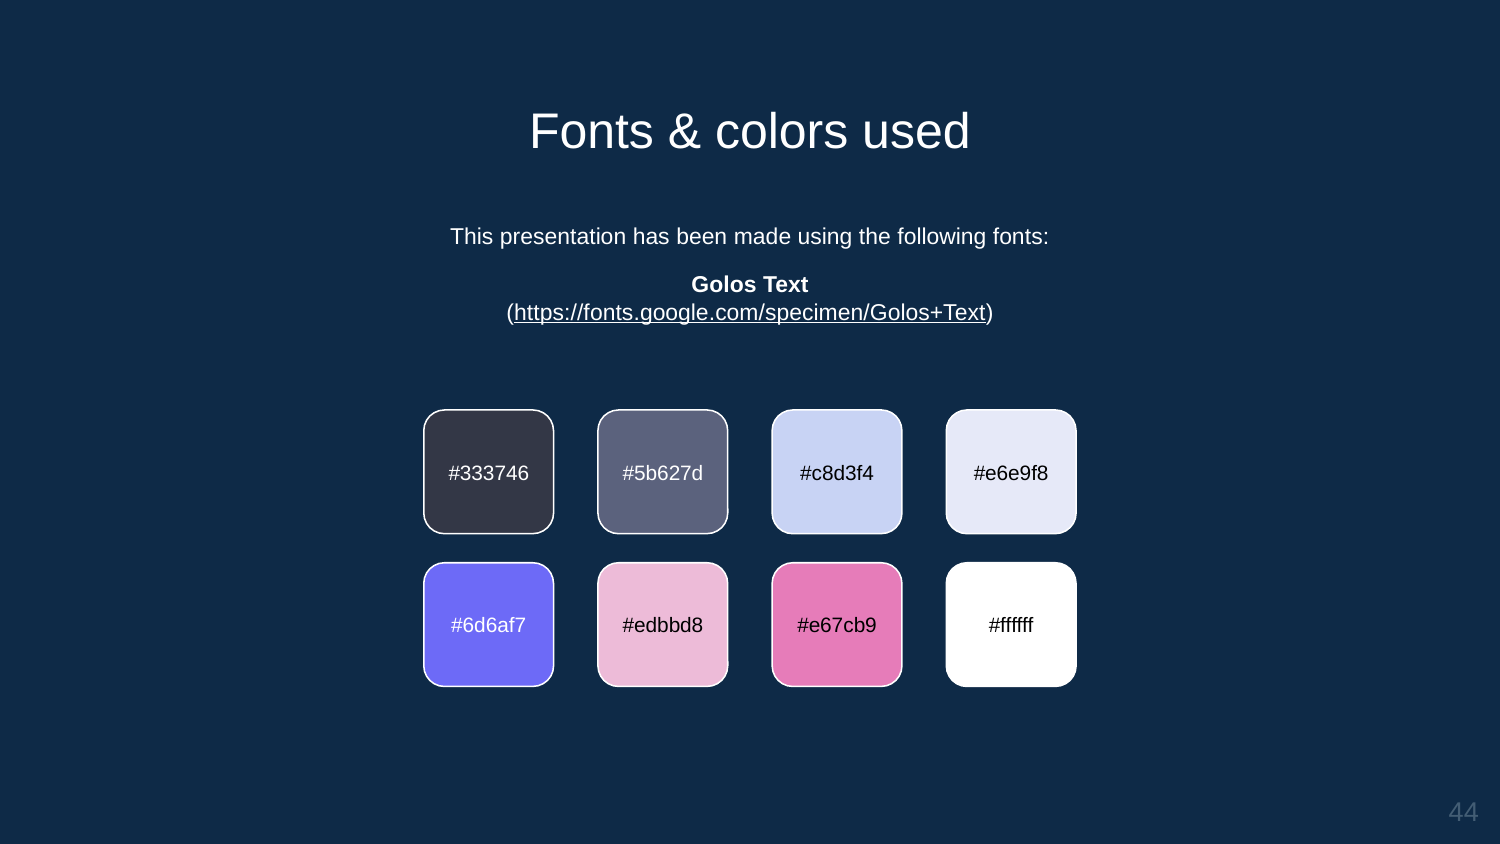

# Fonts & colors used
This presentation has been made using the following fonts:
Golos Text
(https://fonts.google.com/specimen/Golos+Text)

#333746
#5b627d
#c8d3f4
#e6e9f8

#6d6af7
#edbbd8
#e67cb9
#ffffff
44